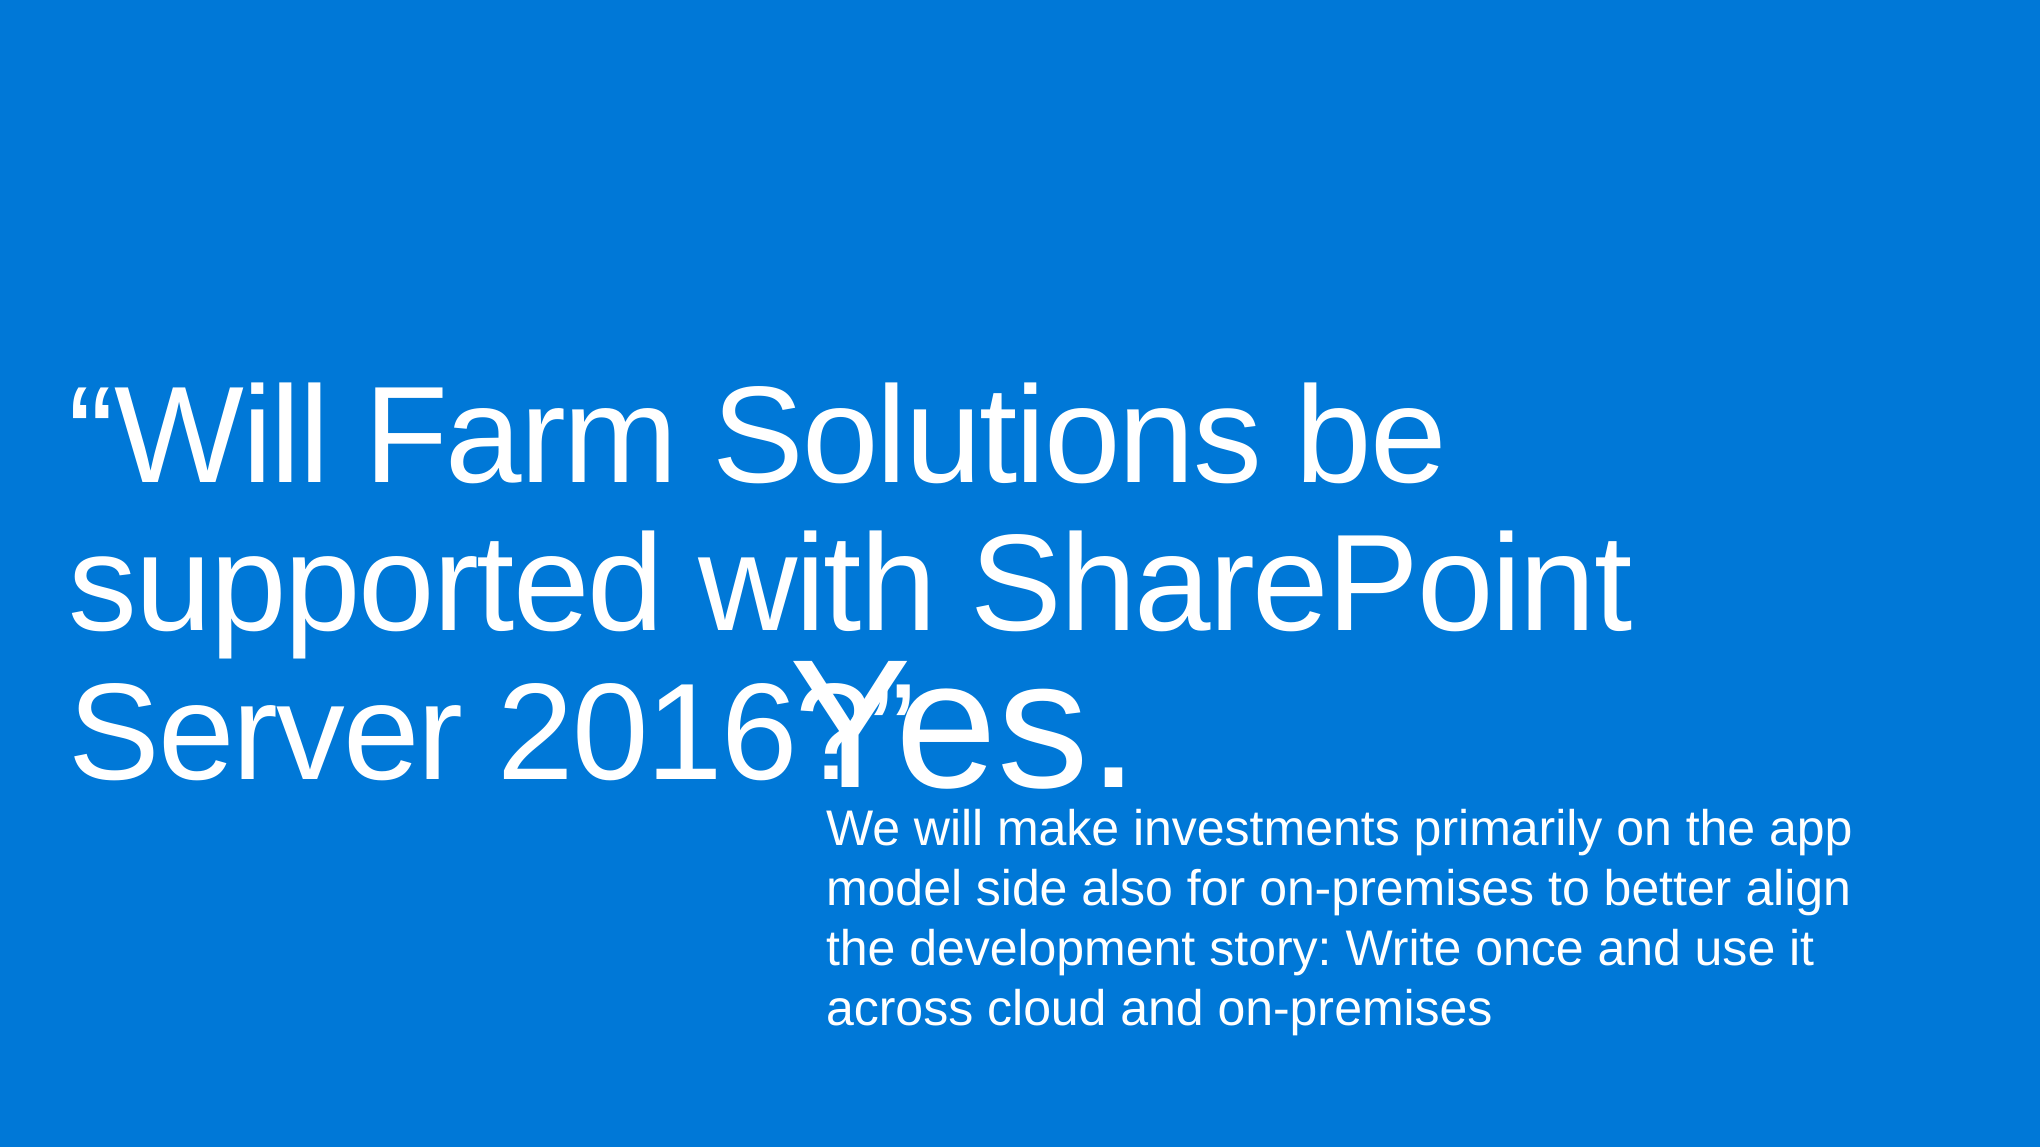

# “Will Farm Solutions be supported with SharePoint Server 2016?”
Yes.
We will make investments primarily on the app model side also for on-premises to better align the development story: Write once and use it across cloud and on-premises